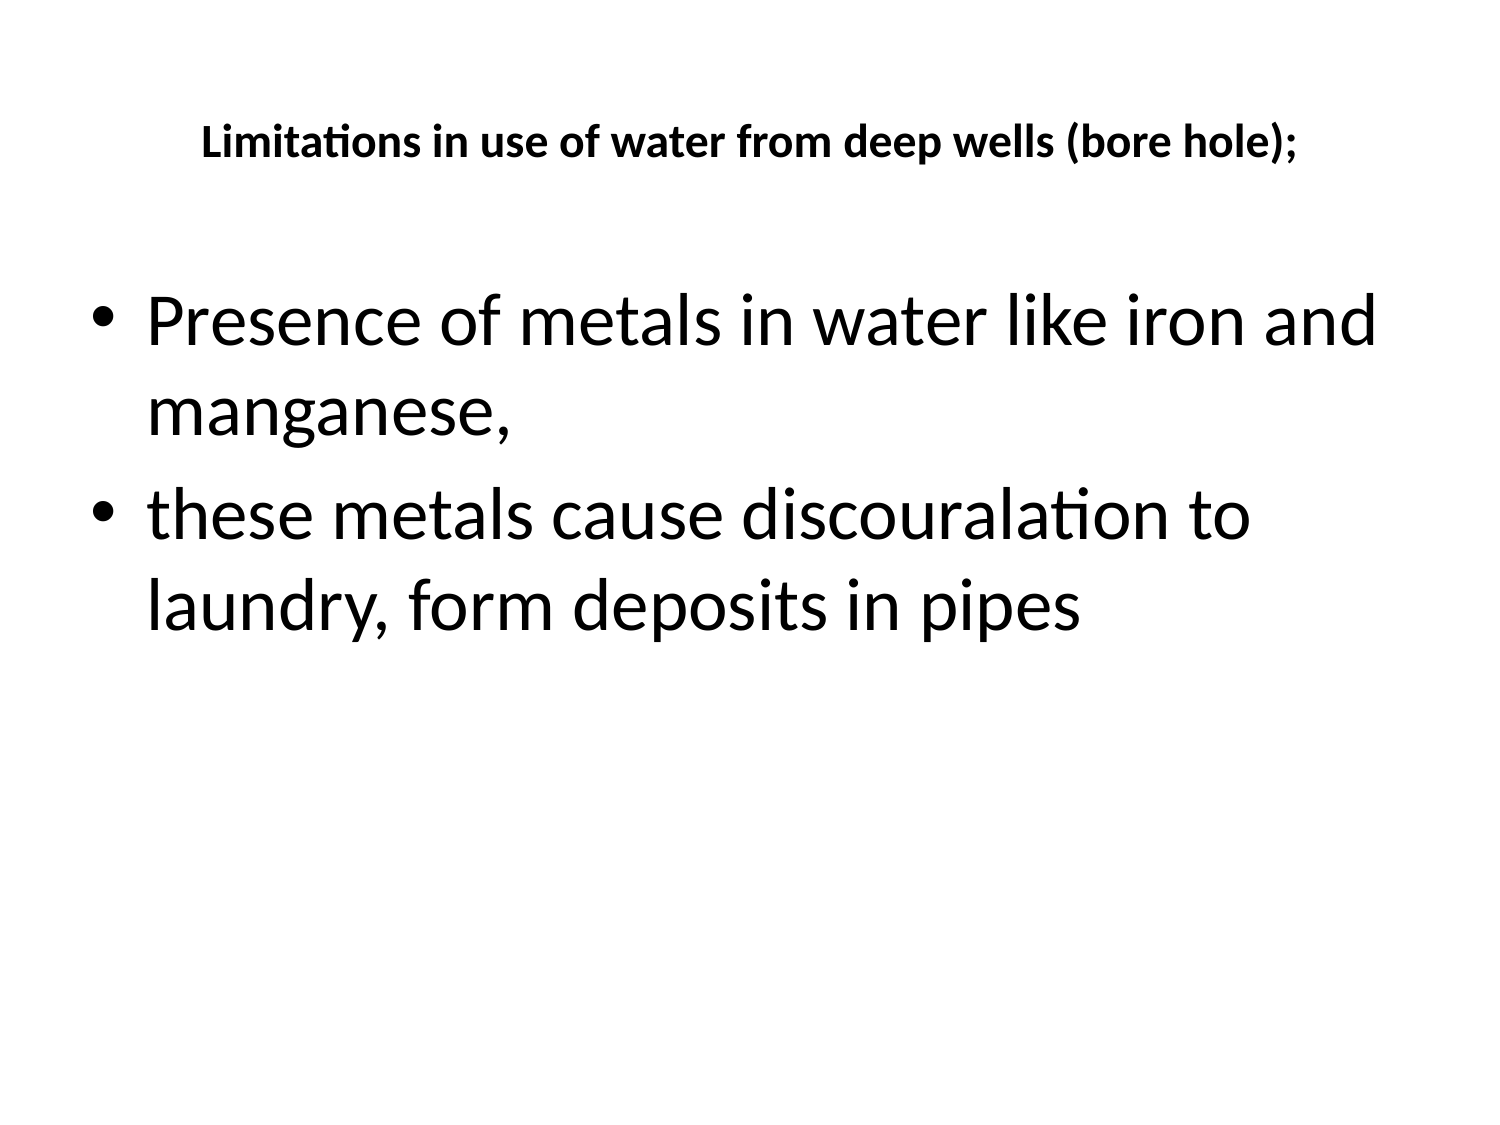

# Limitations in use of water from deep wells (bore hole);
Presence of metals in water like iron and manganese,
these metals cause discouralation to laundry, form deposits in pipes